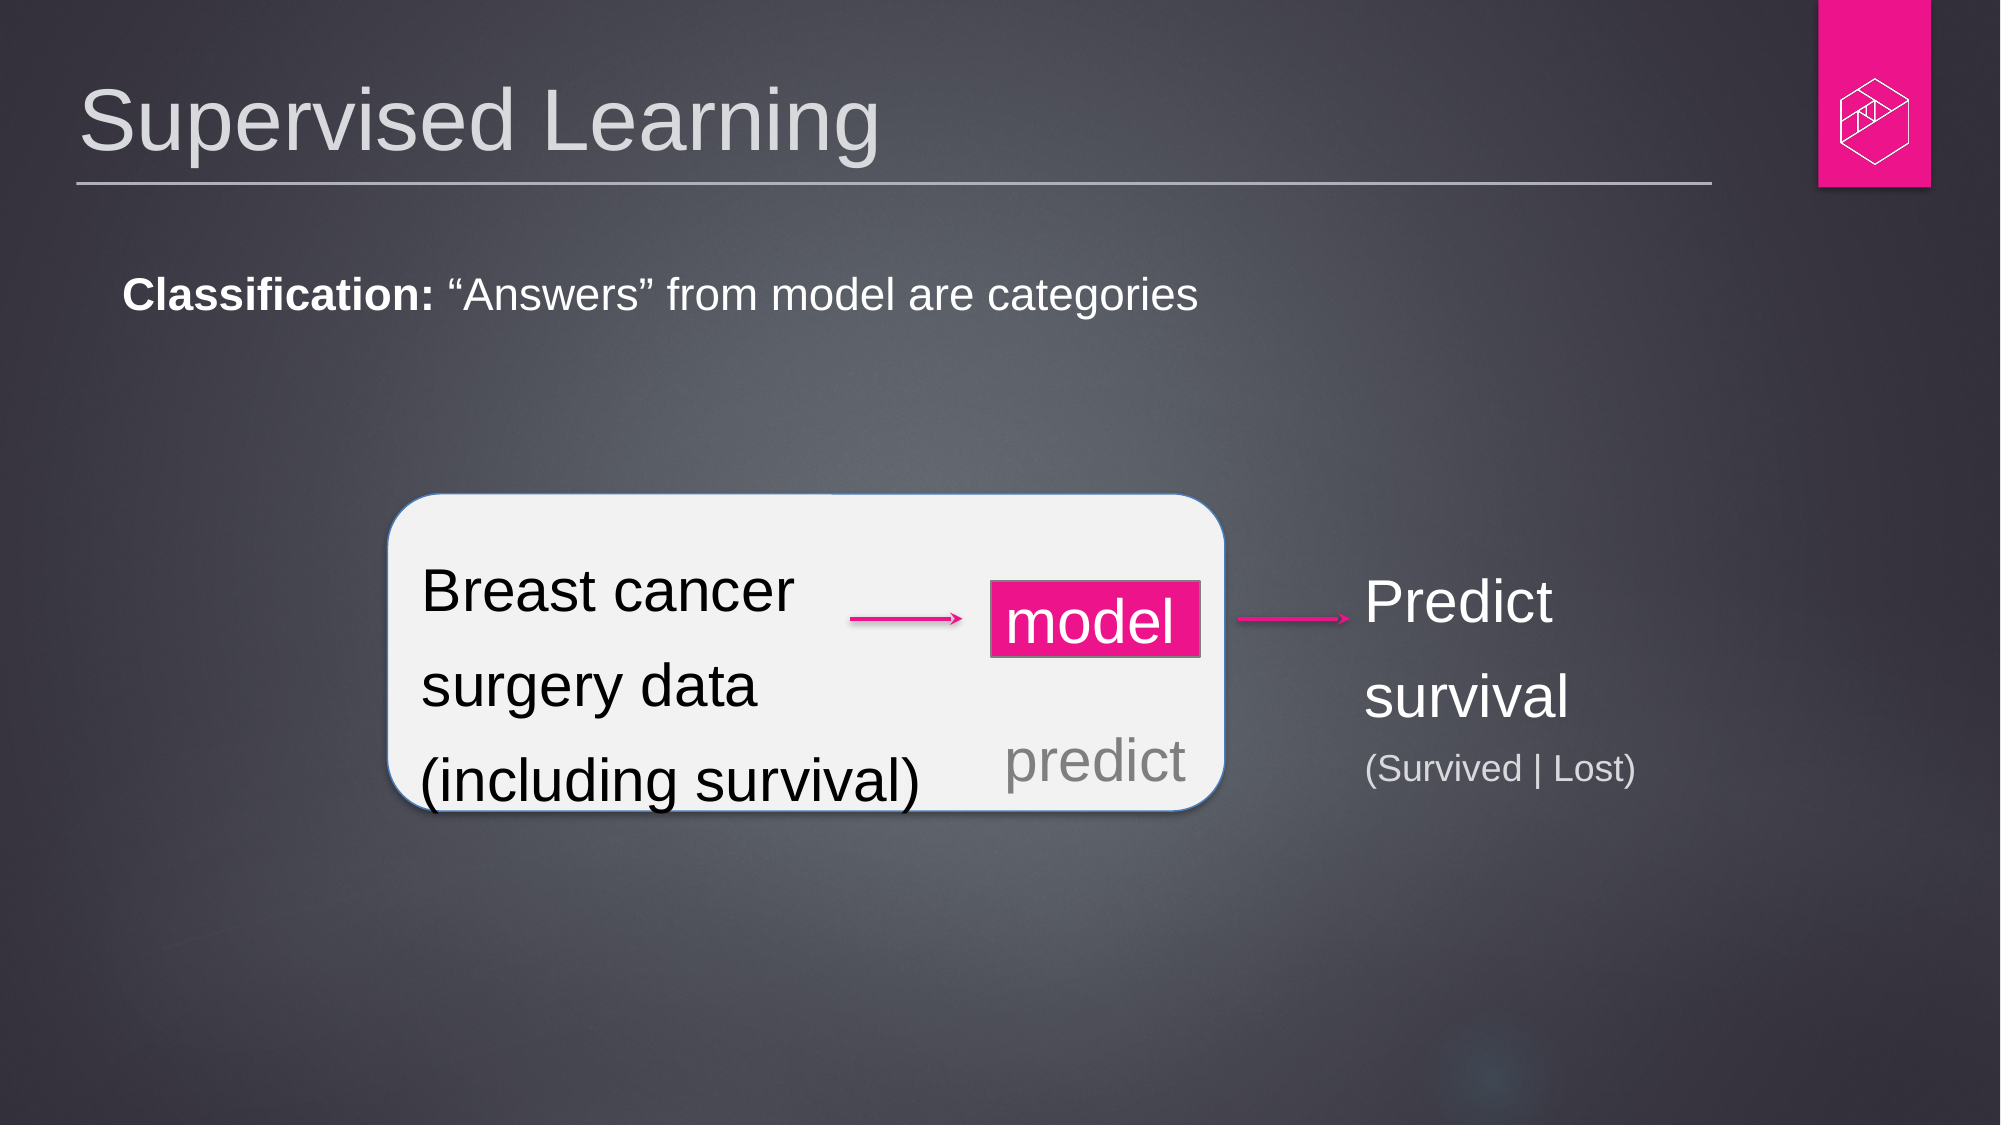

# Supervised Learning
Classification: “Answers” from model are categories

Breast cancer surgery data
(including survival)
Predict survival
(Survived | Lost)
model
predict